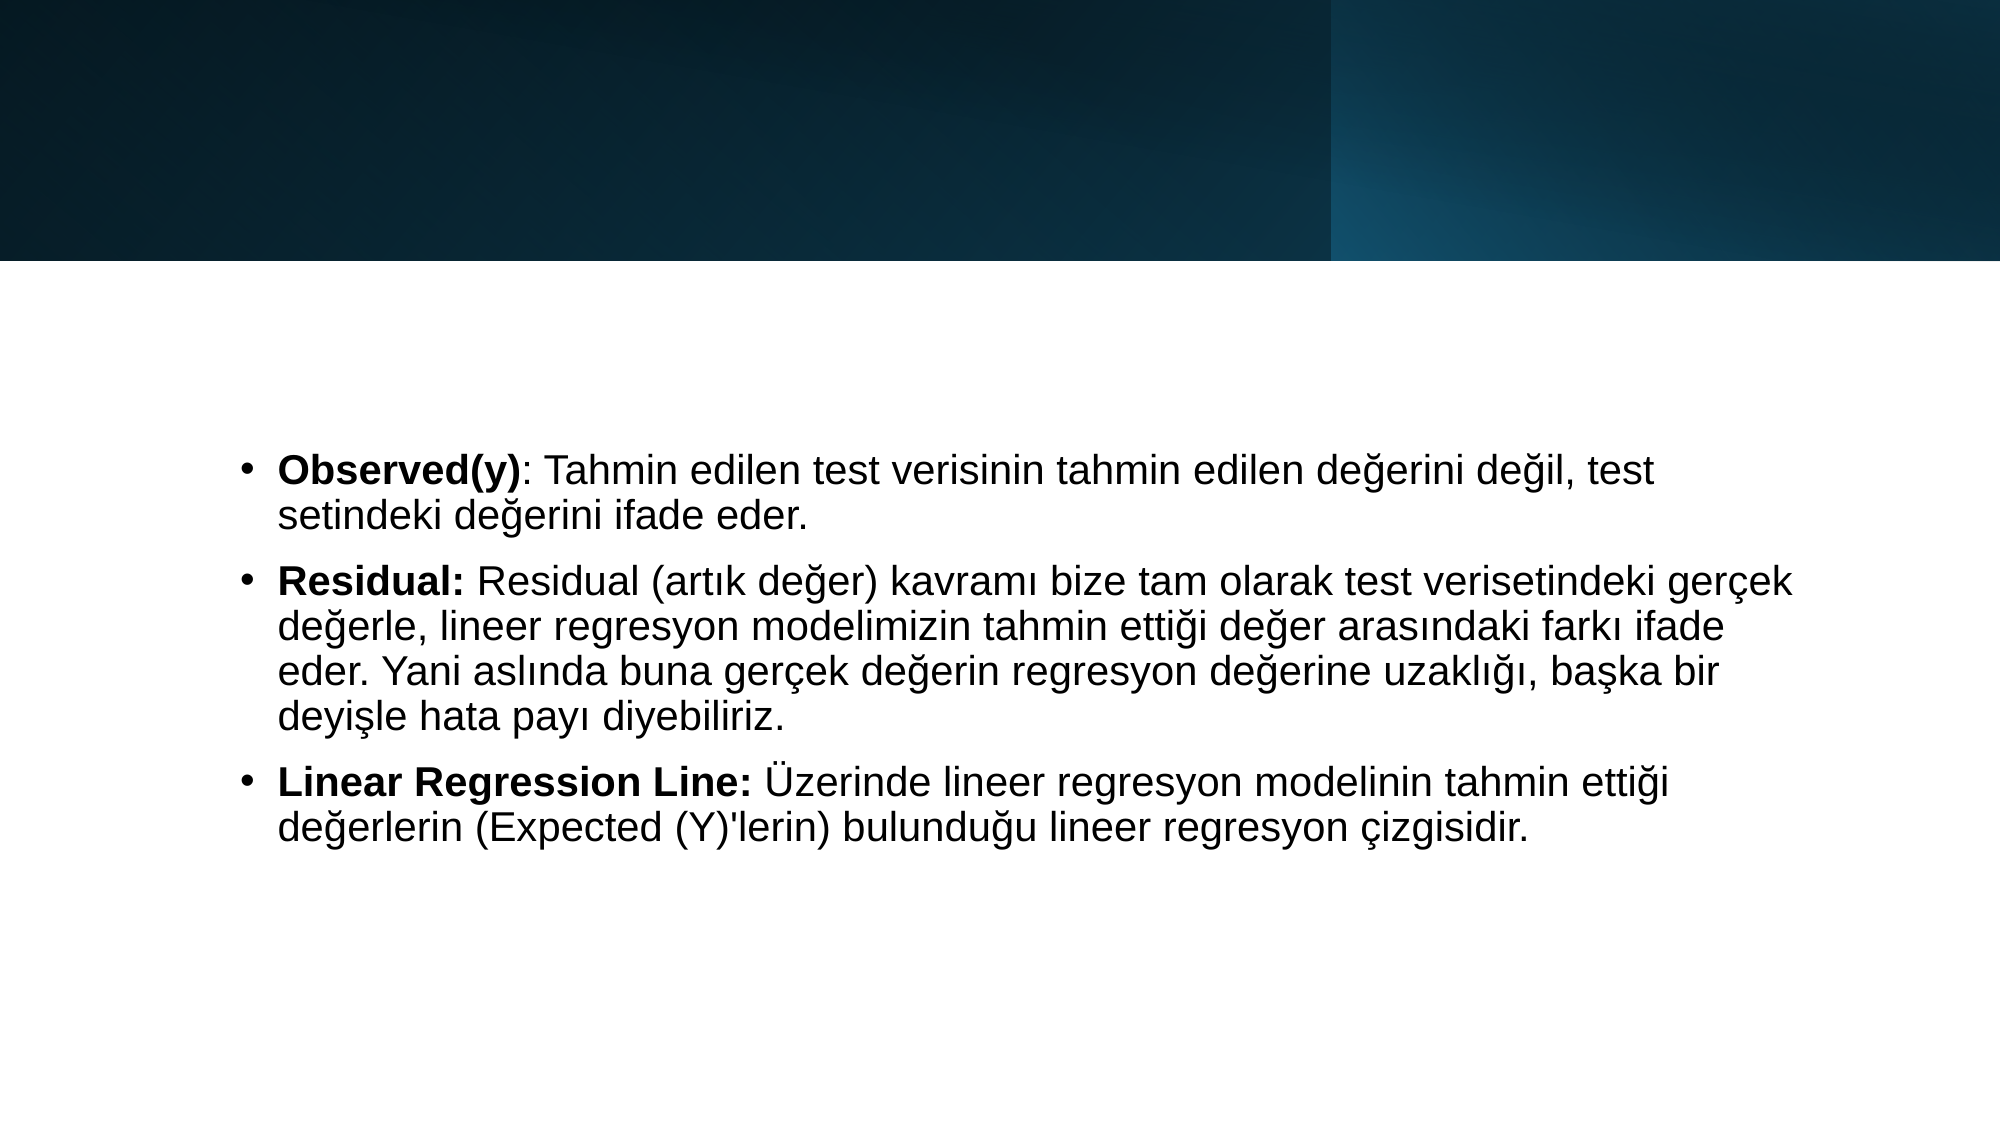

Observed(y): Tahmin edilen test verisinin tahmin edilen değerini değil, test setindeki değerini ifade eder.
Residual: Residual (artık değer) kavramı bize tam olarak test verisetindeki gerçek değerle, lineer regresyon modelimizin tahmin ettiği değer arasındaki farkı ifade eder. Yani aslında buna gerçek değerin regresyon değerine uzaklığı, başka bir deyişle hata payı diyebiliriz.
Linear Regression Line: Üzerinde lineer regresyon modelinin tahmin ettiği değerlerin (Expected (Y)'lerin) bulunduğu lineer regresyon çizgisidir.